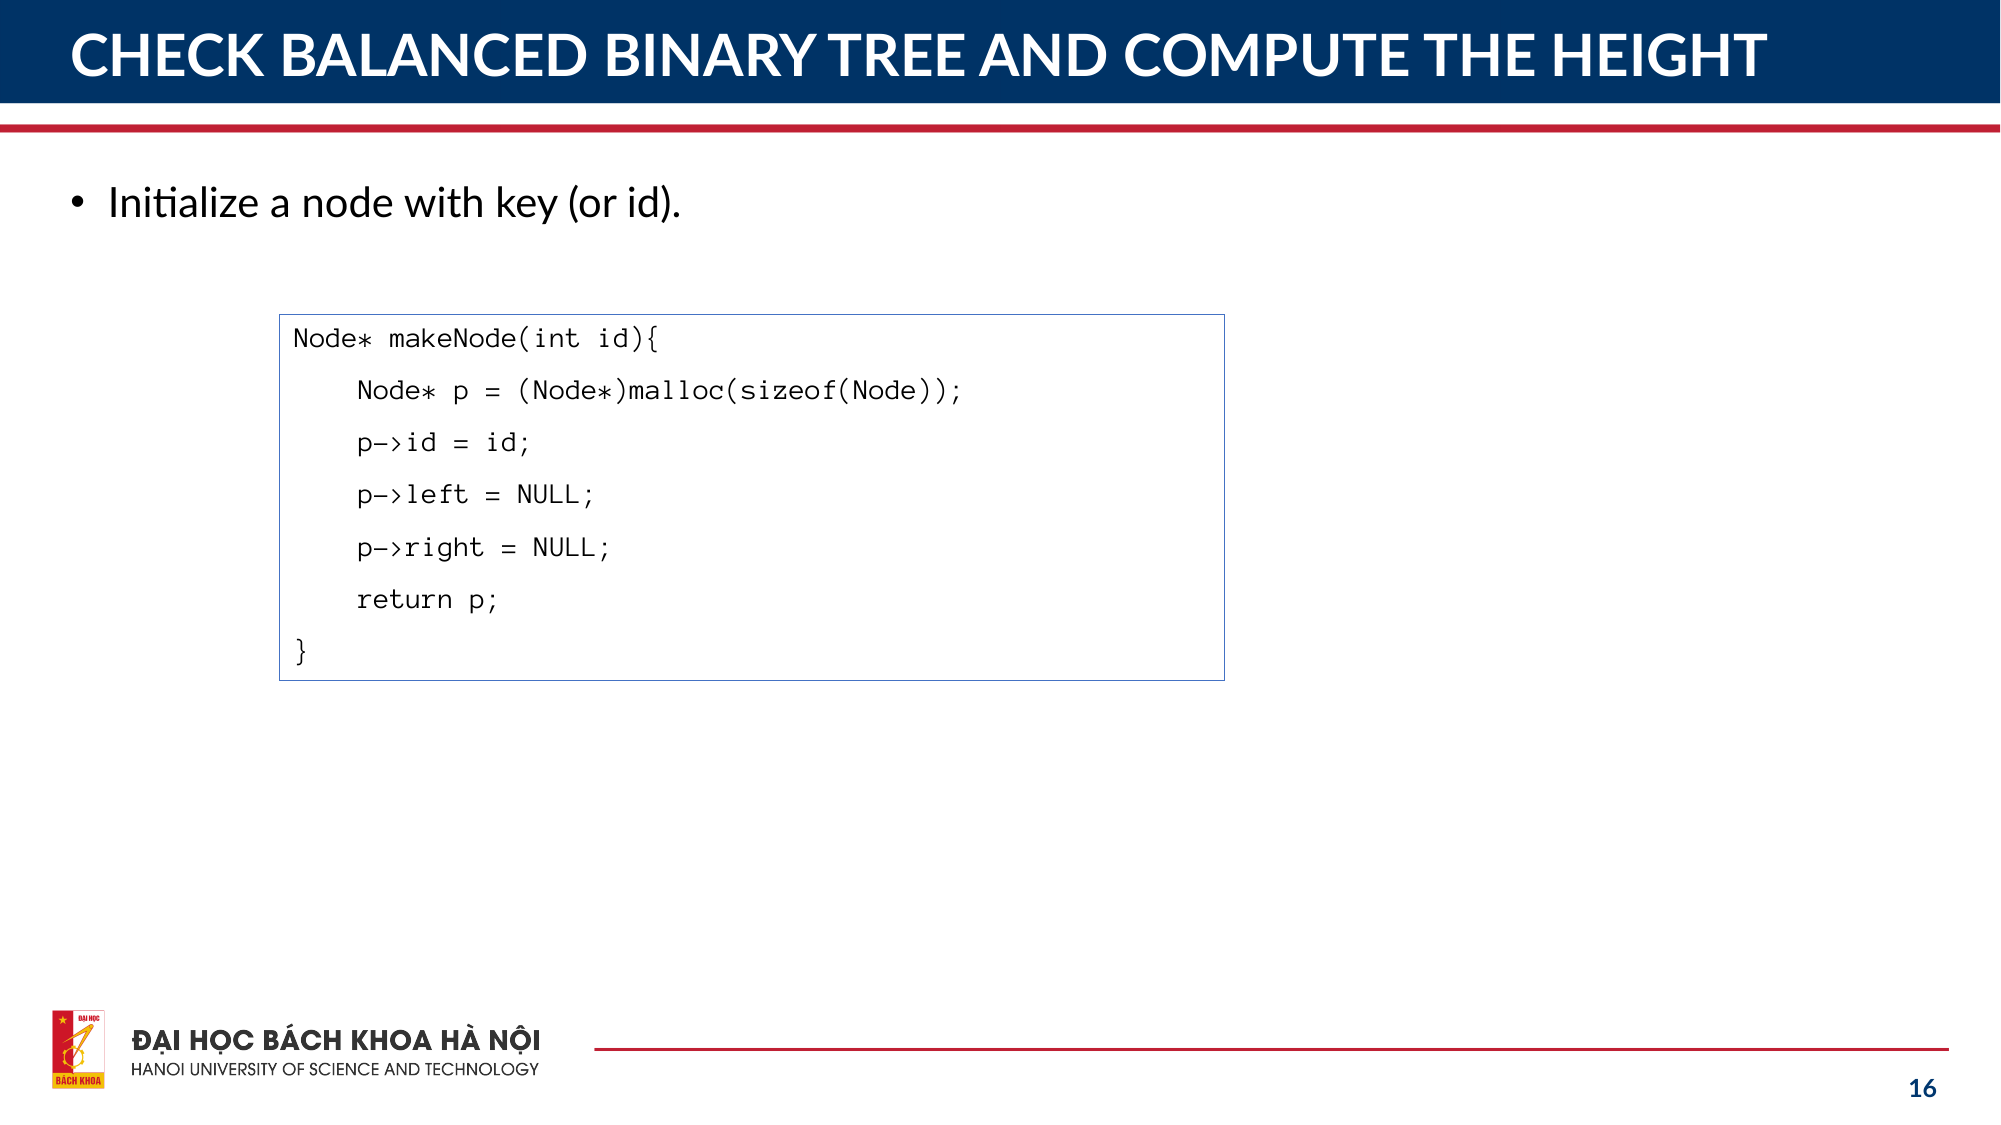

# CHECK BALANCED BINARY TREE AND COMPUTE THE HEIGHT
Initialize a node with key (or id).
Node* makeNode(int id){
    Node* p = (Node*)malloc(sizeof(Node));
    p->id = id;
    p->left = NULL;
    p->right = NULL;
    return p;
}
16